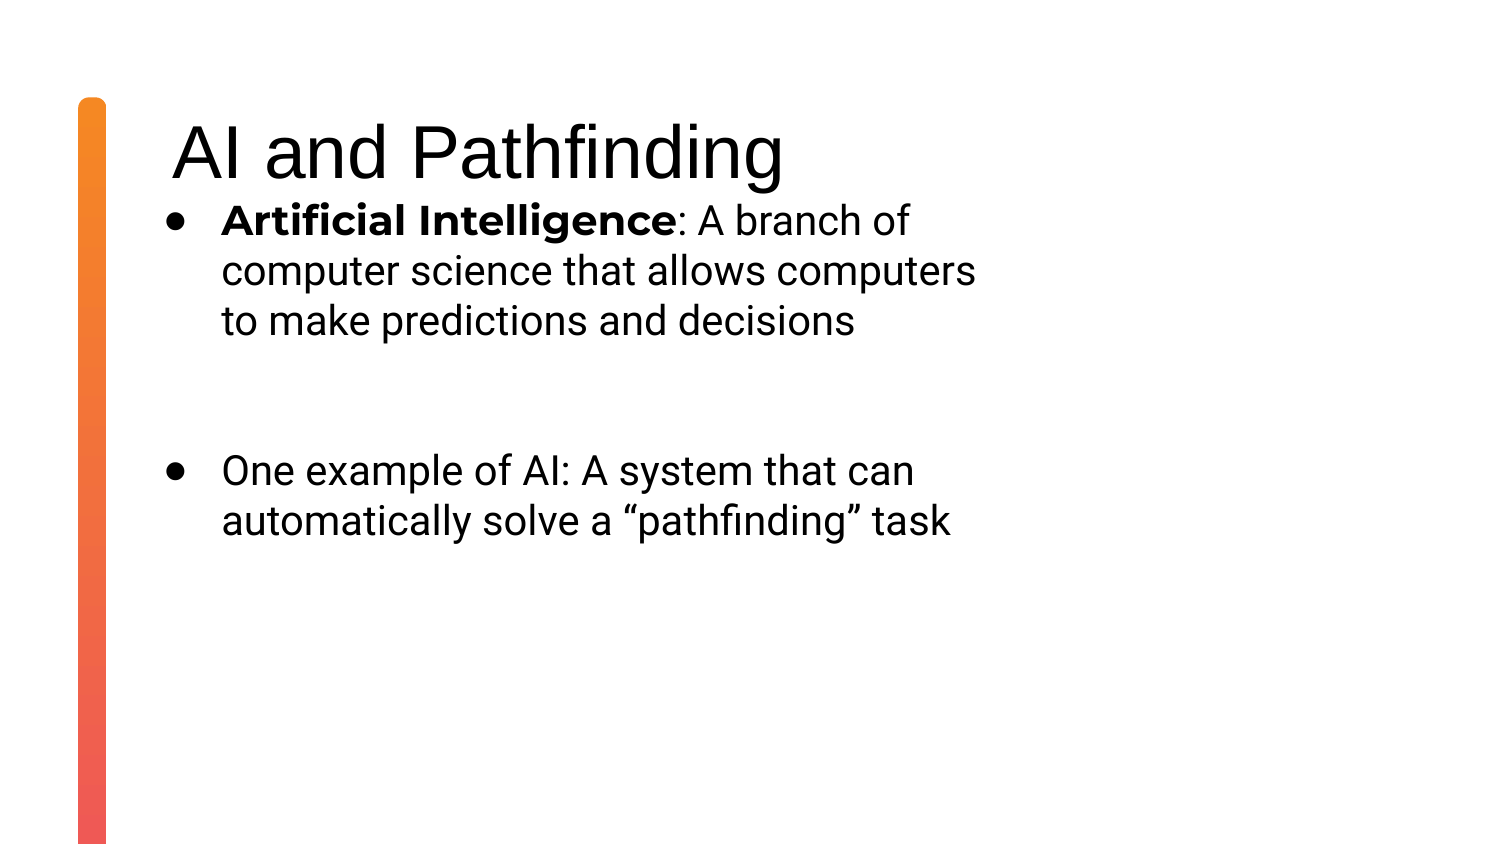

# AI and Pathfinding
Artificial Intelligence: A branch of computer science that allows computers to make predictions and decisions

One example of AI: A system that can automatically solve a “pathfinding” task